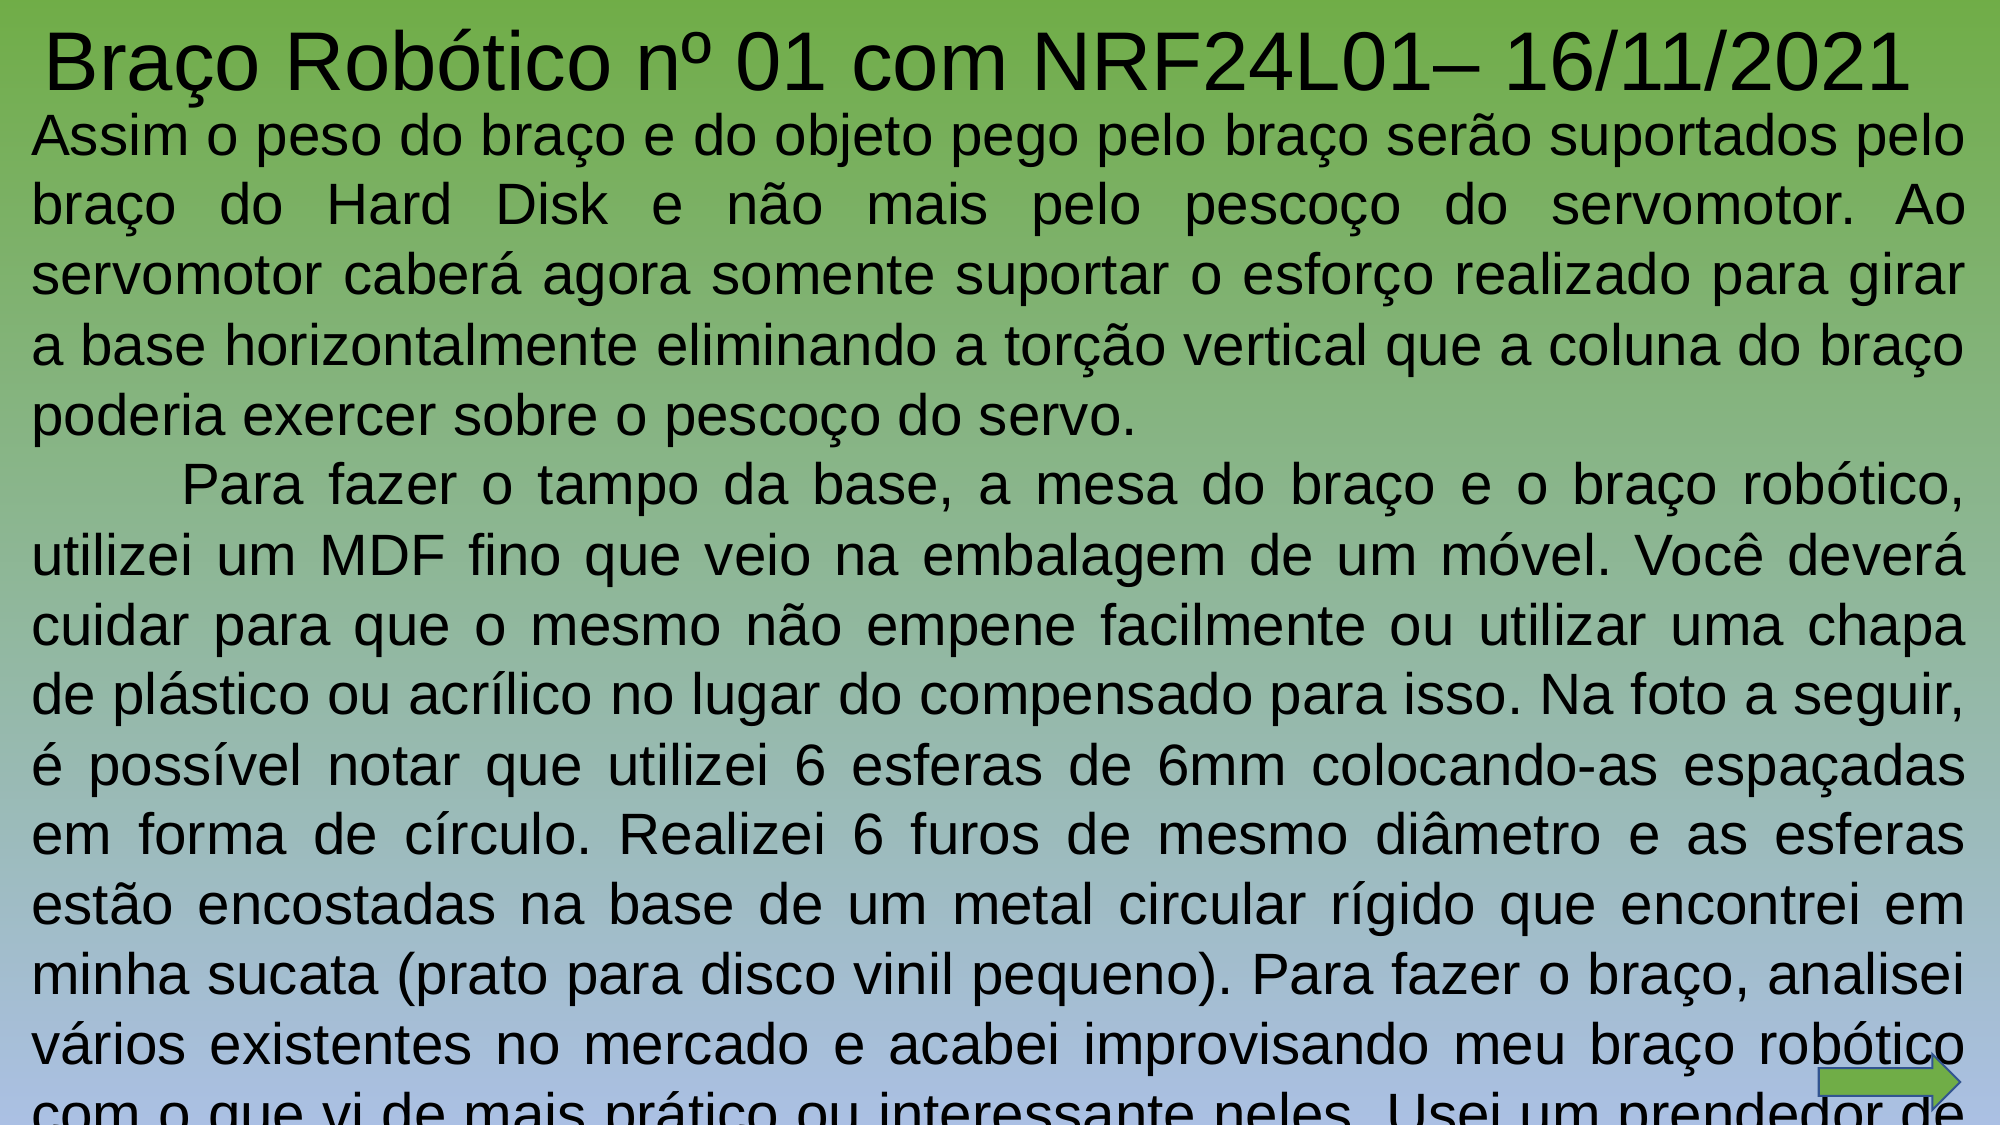

Braço Robótico nº 01 com NRF24L01– 16/11/2021
Assim o peso do braço e do objeto pego pelo braço serão suportados pelo braço do Hard Disk e não mais pelo pescoço do servomotor. Ao servomotor caberá agora somente suportar o esforço realizado para girar a base horizontalmente eliminando a torção vertical que a coluna do braço poderia exercer sobre o pescoço do servo.
	Para fazer o tampo da base, a mesa do braço e o braço robótico, utilizei um MDF fino que veio na embalagem de um móvel. Você deverá cuidar para que o mesmo não empene facilmente ou utilizar uma chapa de plástico ou acrílico no lugar do compensado para isso. Na foto a seguir, é possível notar que utilizei 6 esferas de 6mm colocando-as espaçadas em forma de círculo. Realizei 6 furos de mesmo diâmetro e as esferas estão encostadas na base de um metal circular rígido que encontrei em minha sucata (prato para disco vinil pequeno). Para fazer o braço, analisei vários existentes no mercado e acabei improvisando meu braço robótico com o que vi de mais prático ou interessante neles. Usei um prendedor de roupas grande e forte para fazer a garra.